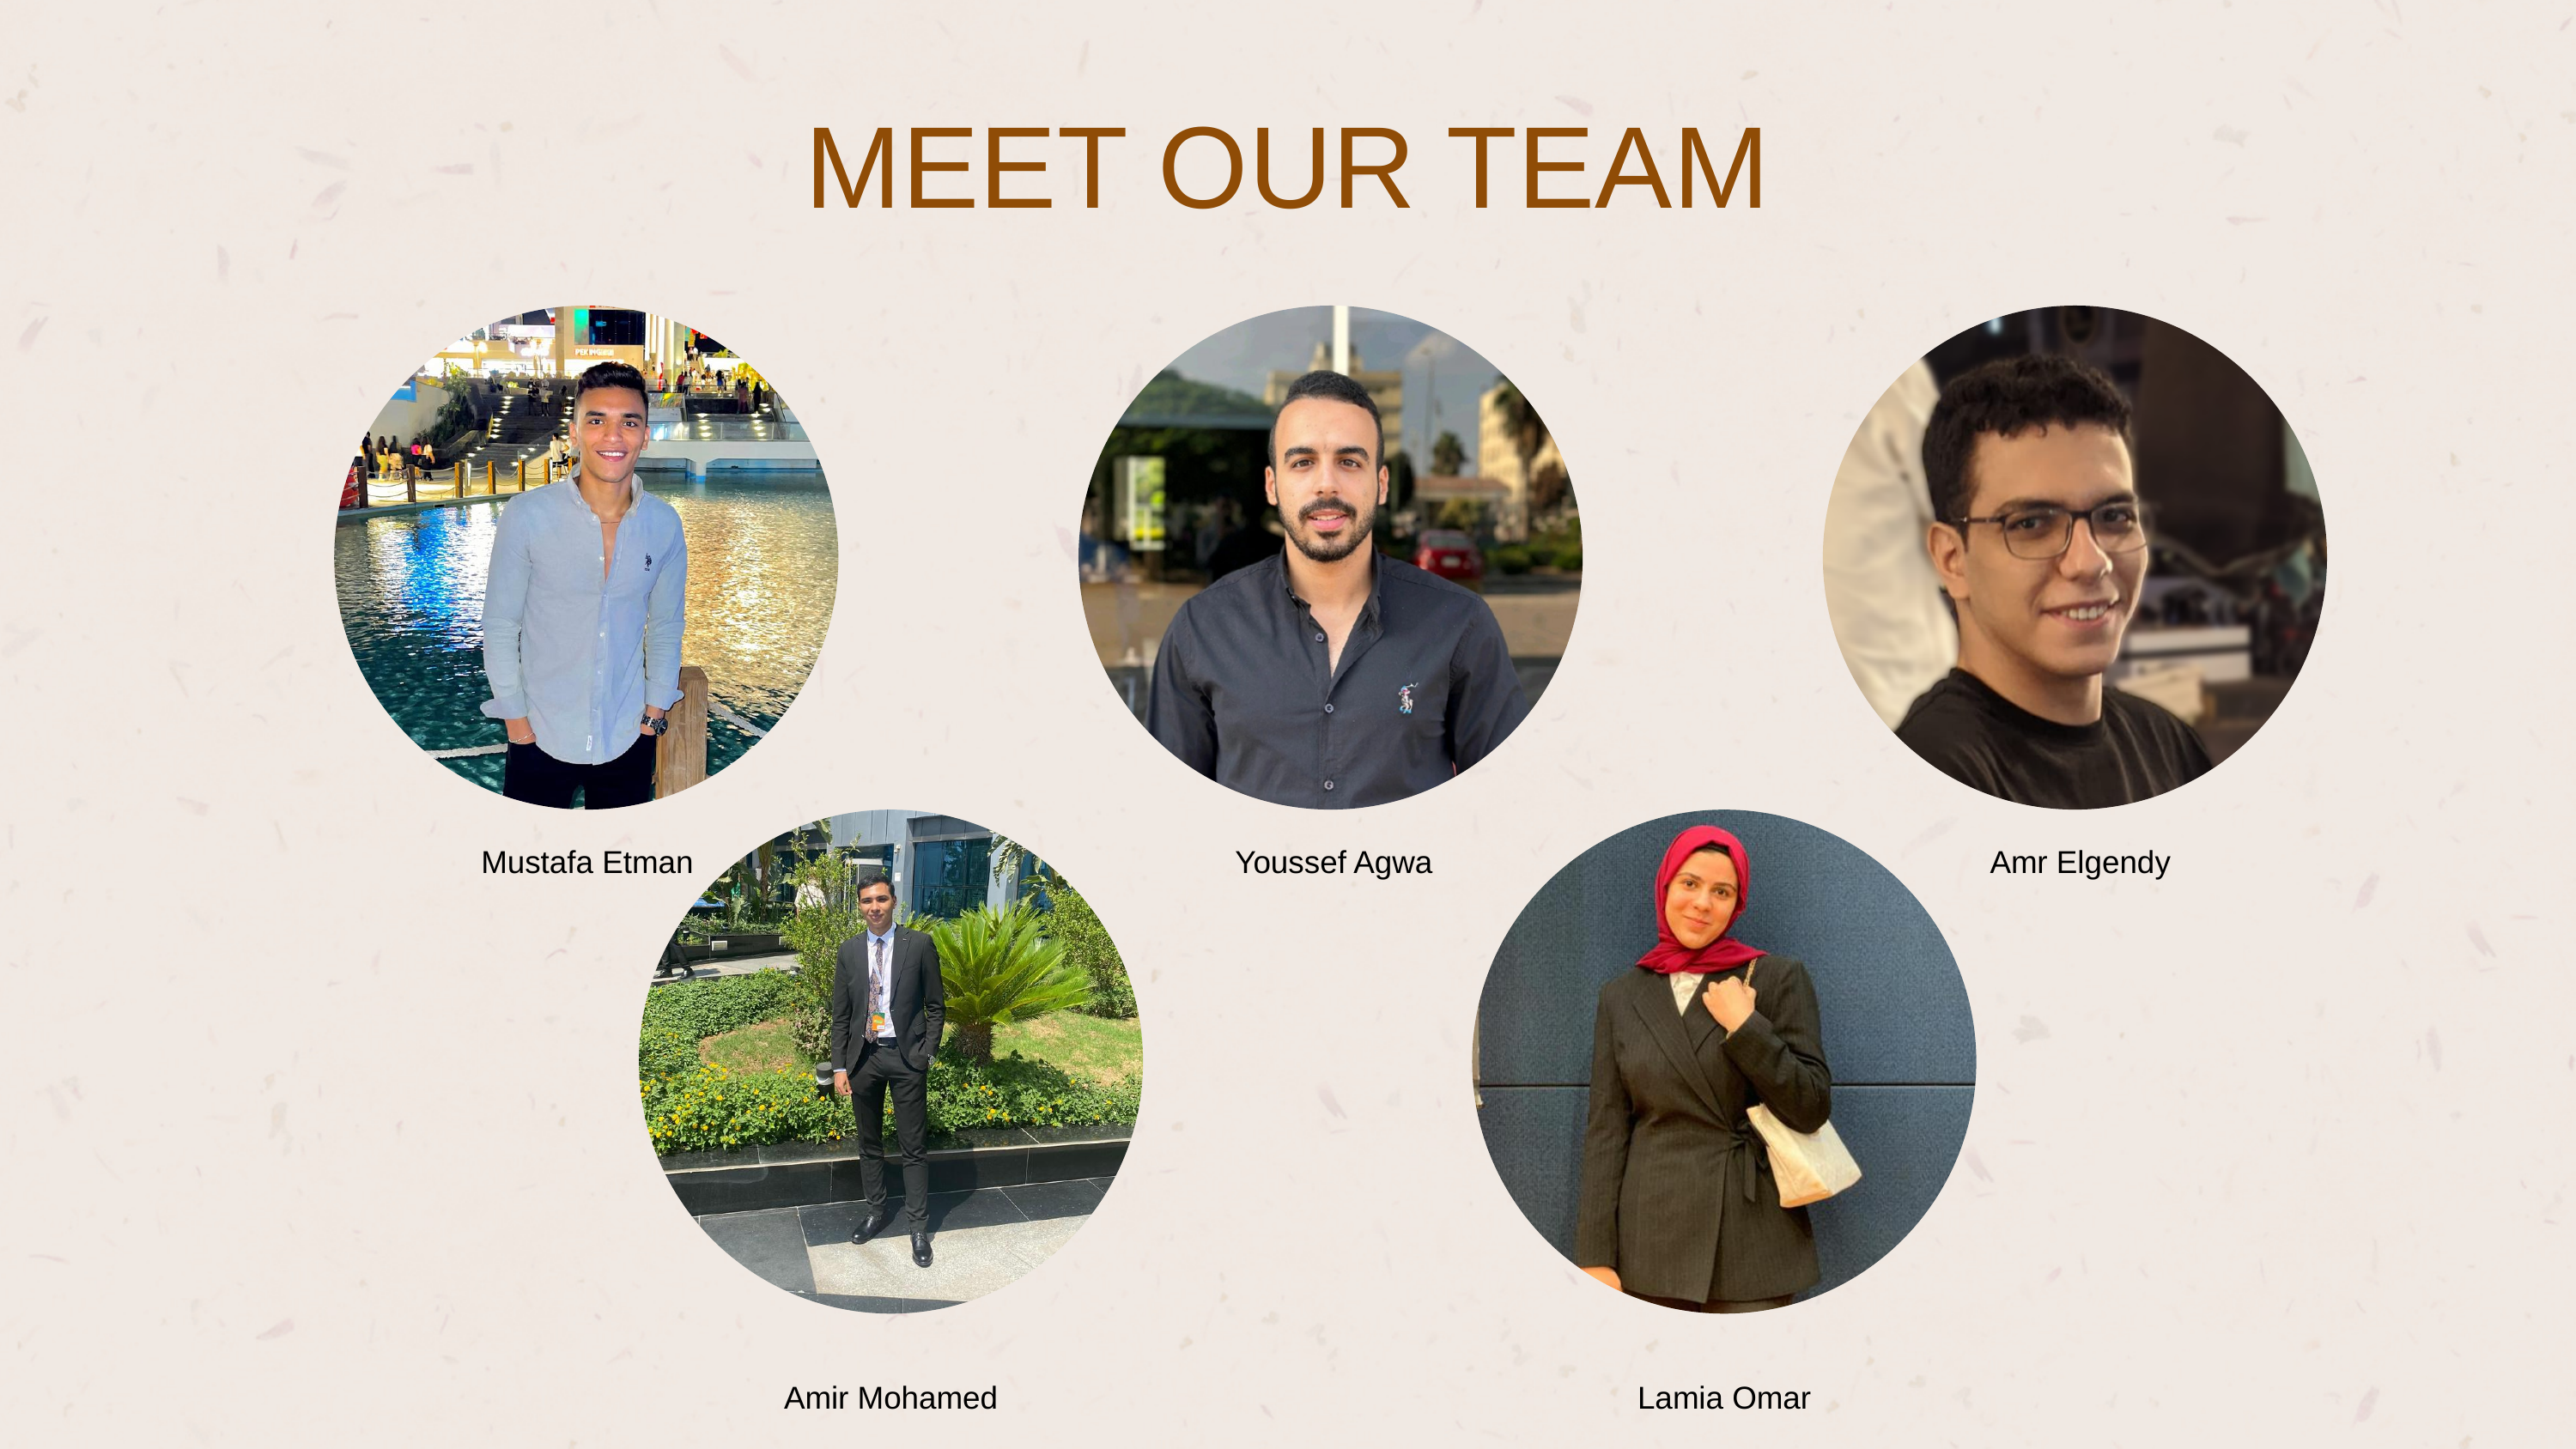

MEET OUR TEAM

Mustafa Etman
Youssef Agwa
Amr Elgendy
Amir Mohamed
Lamia Omar